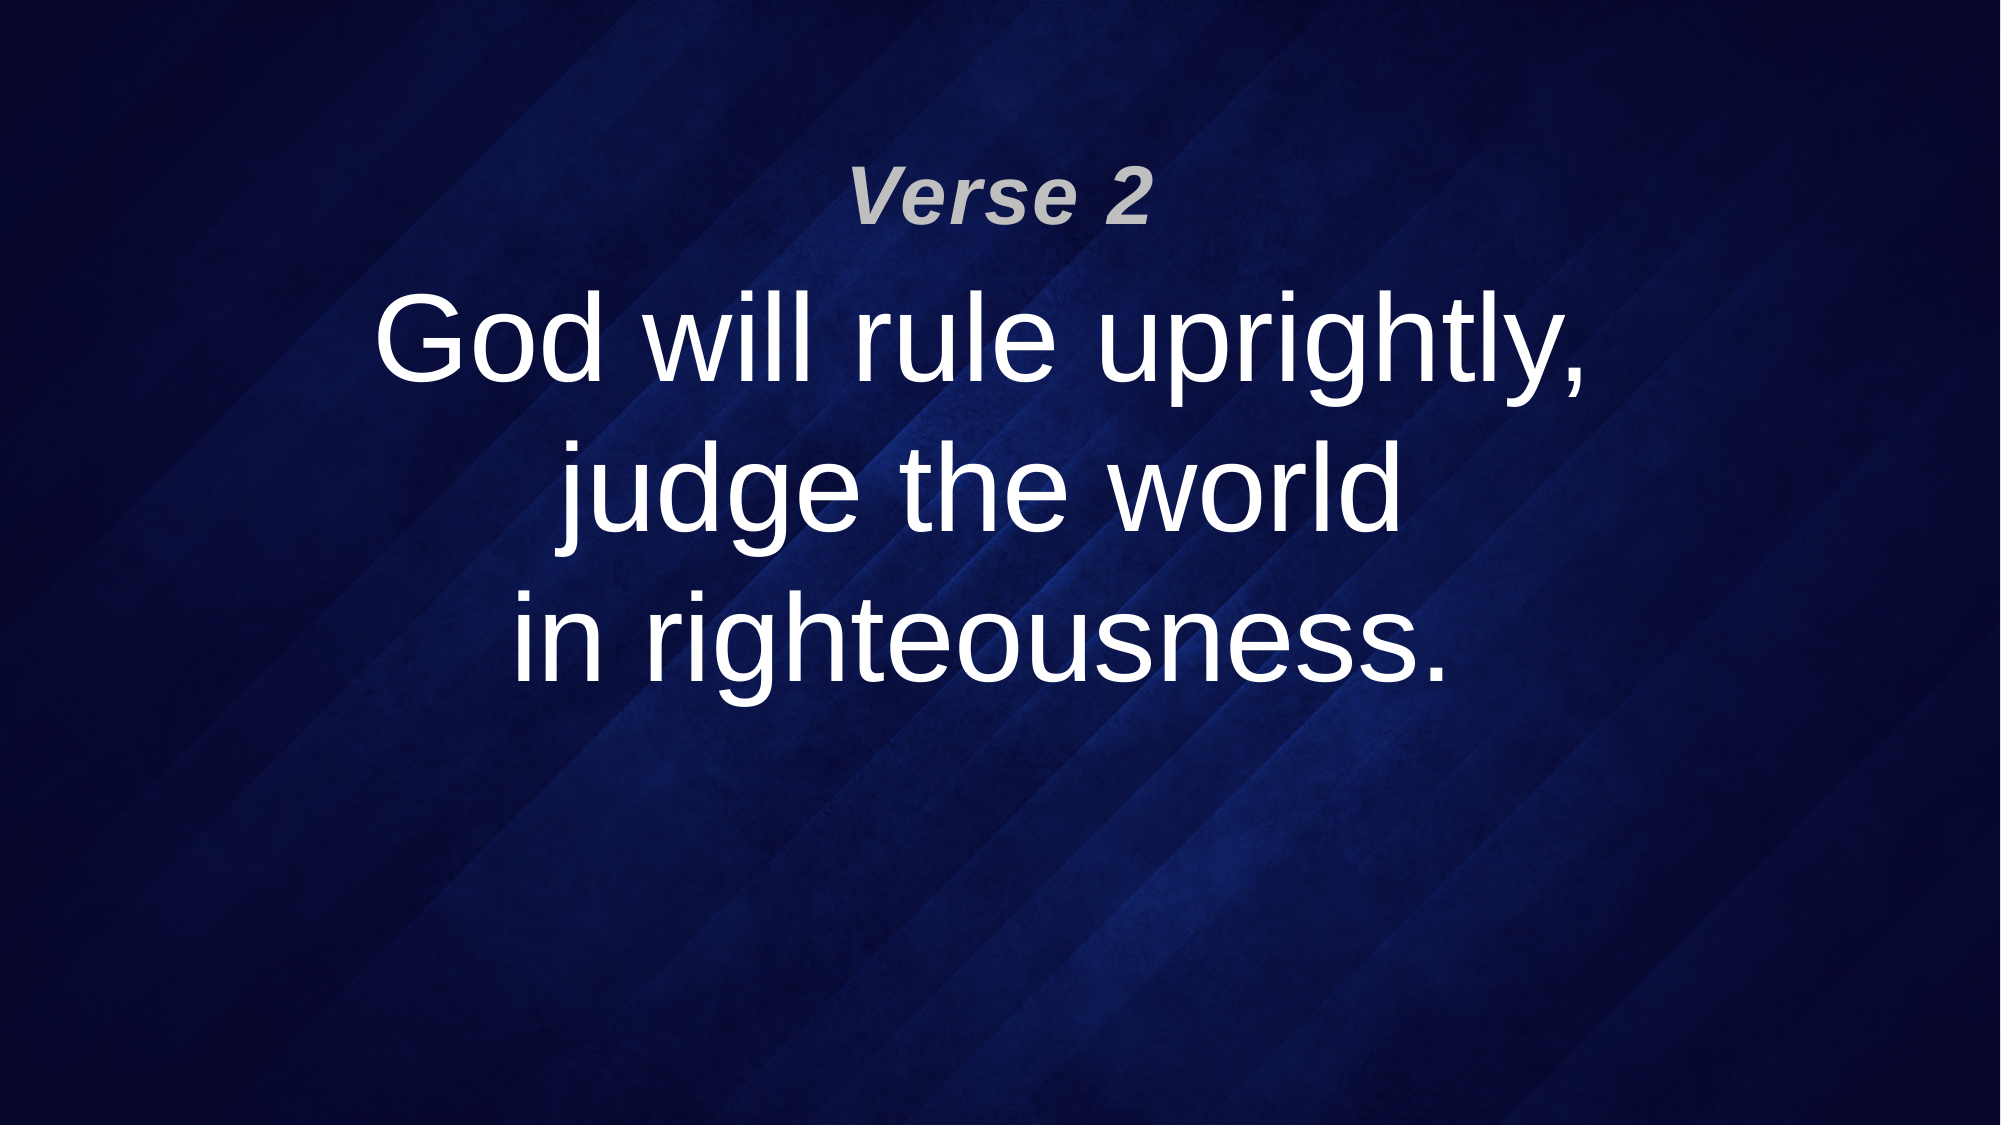

Verse 2
# God will rule uprightly, judge the world in righteousness.